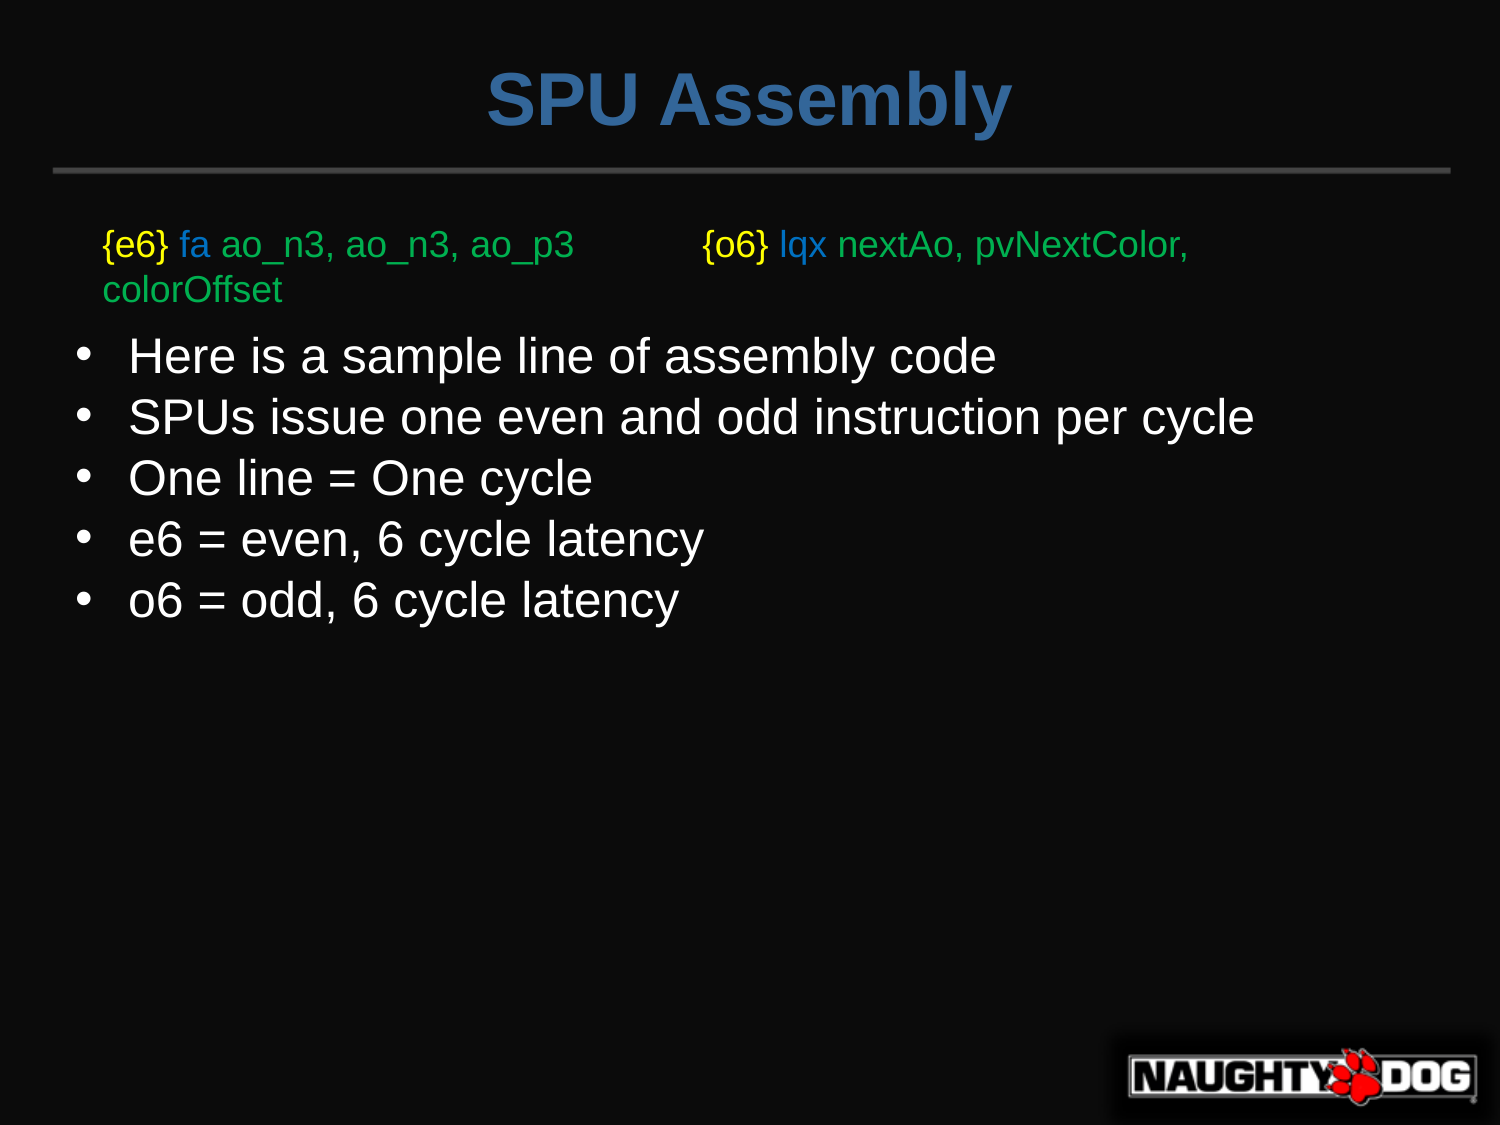

SPU Assembly
{e6} fa ao_n3, ao_n3, ao_p3	{o6} lqx nextAo, pvNextColor, colorOffset

Here is a sample line of assembly code
SPUs issue one even and odd instruction per cycle
One line = One cycle
e6 = even, 6 cycle latency
o6 = odd, 6 cycle latency